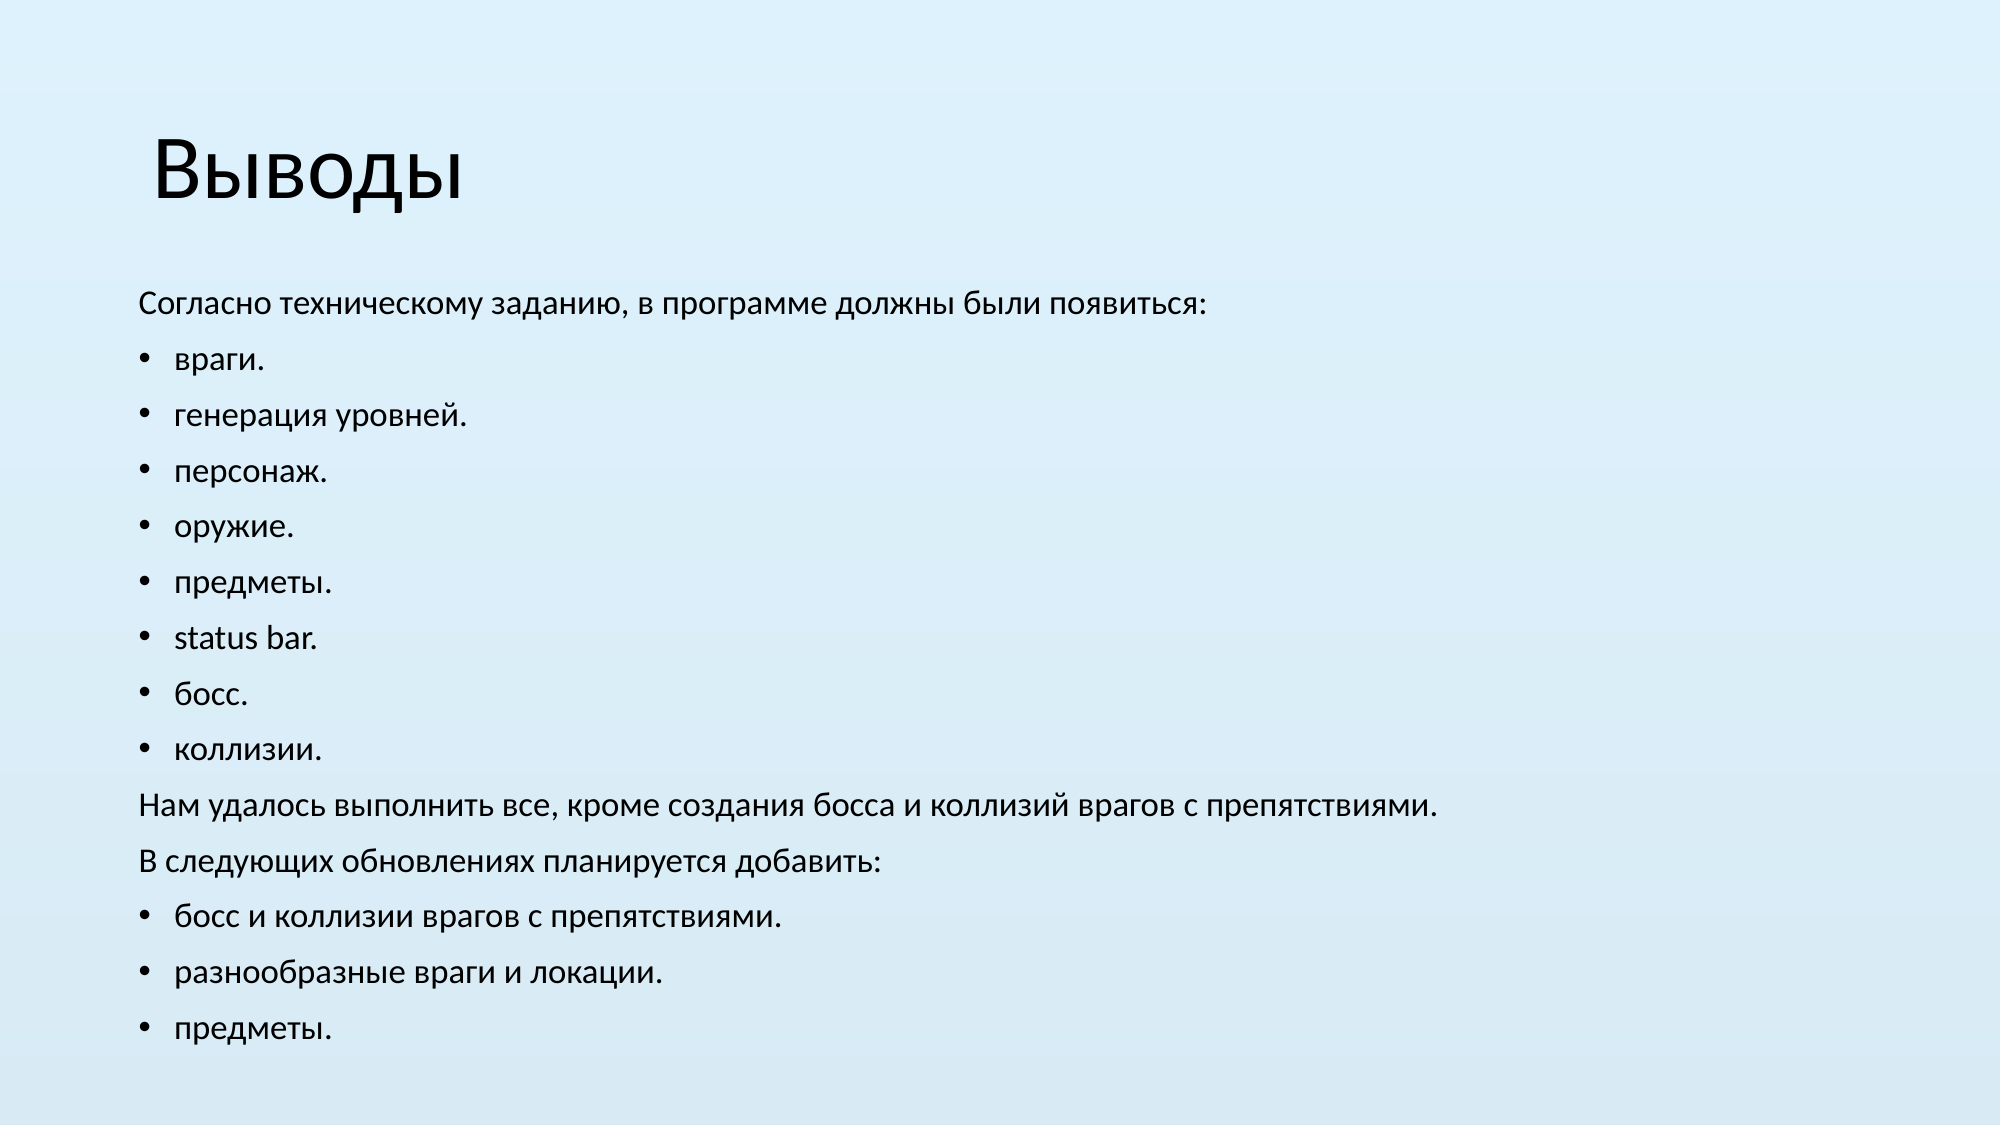

# Выводы
Согласно техническому заданию, в программе должны были появиться:
враги.
генерация уровней.
персонаж.
оружие.
предметы.
status bar.
босс.
коллизии.
Нам удалось выполнить все, кроме создания босса и коллизий врагов с препятствиями.
В следующих обновлениях планируется добавить:
босс и коллизии врагов с препятствиями.
разнообразные враги и локации.
предметы.